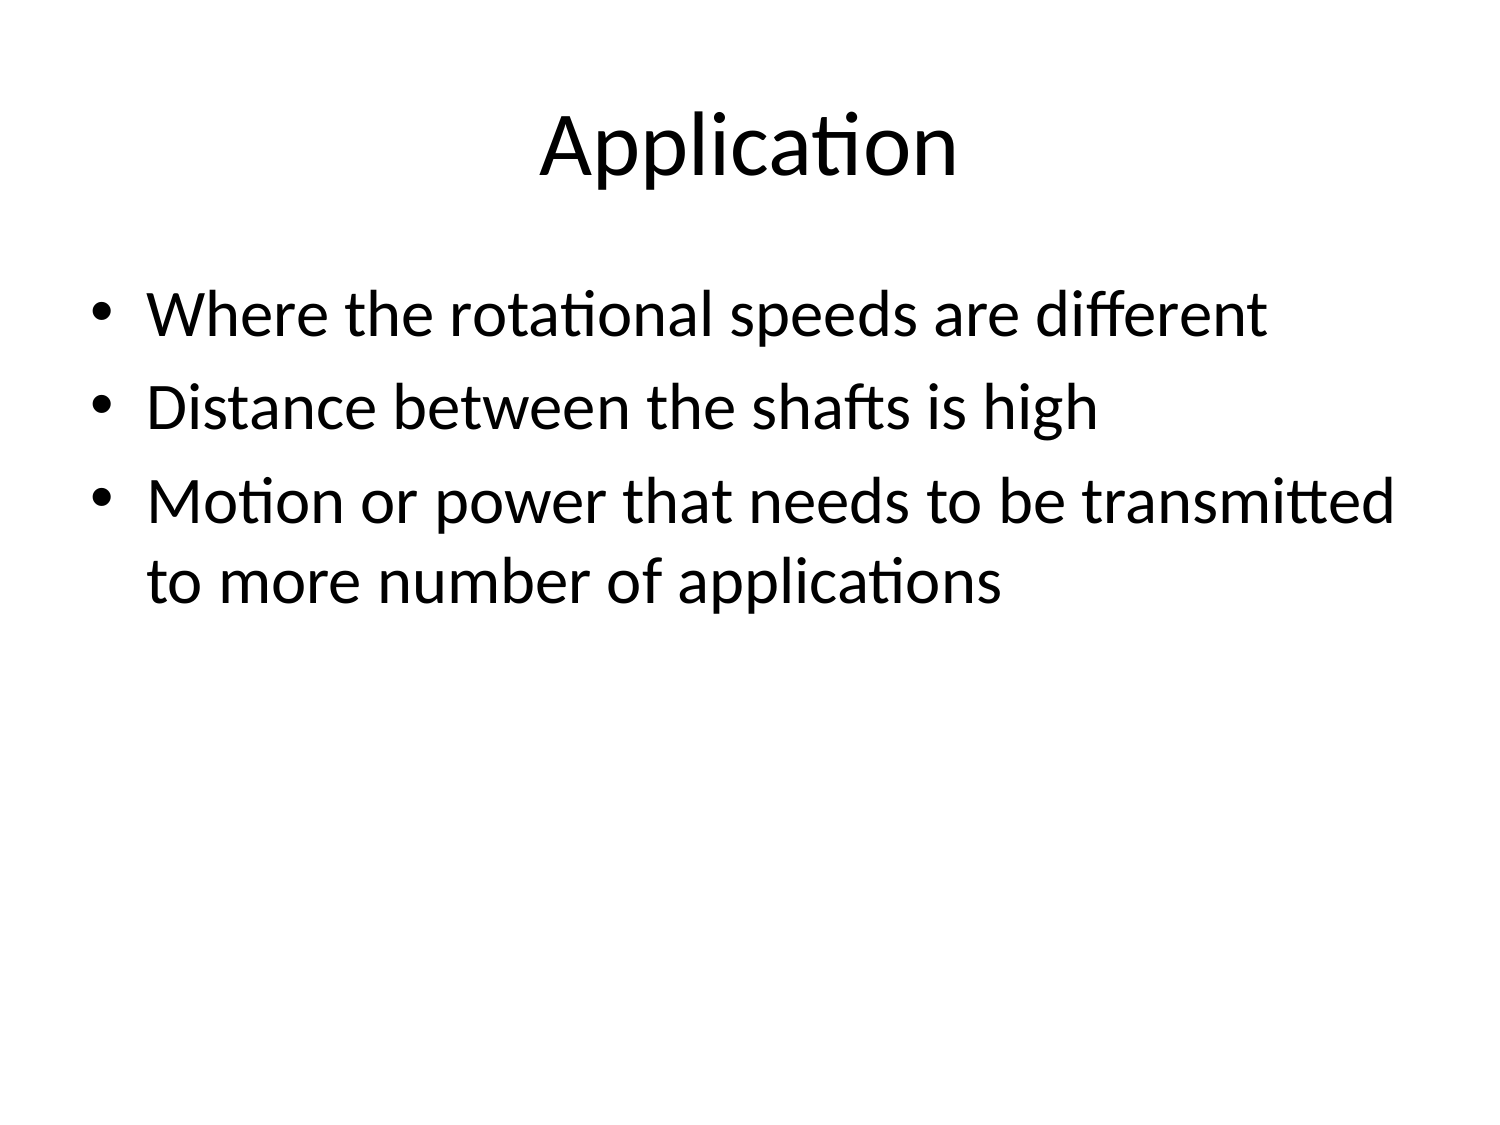

# Application
Where the rotational speeds are different
Distance between the shafts is high
Motion or power that needs to be transmitted to more number of applications